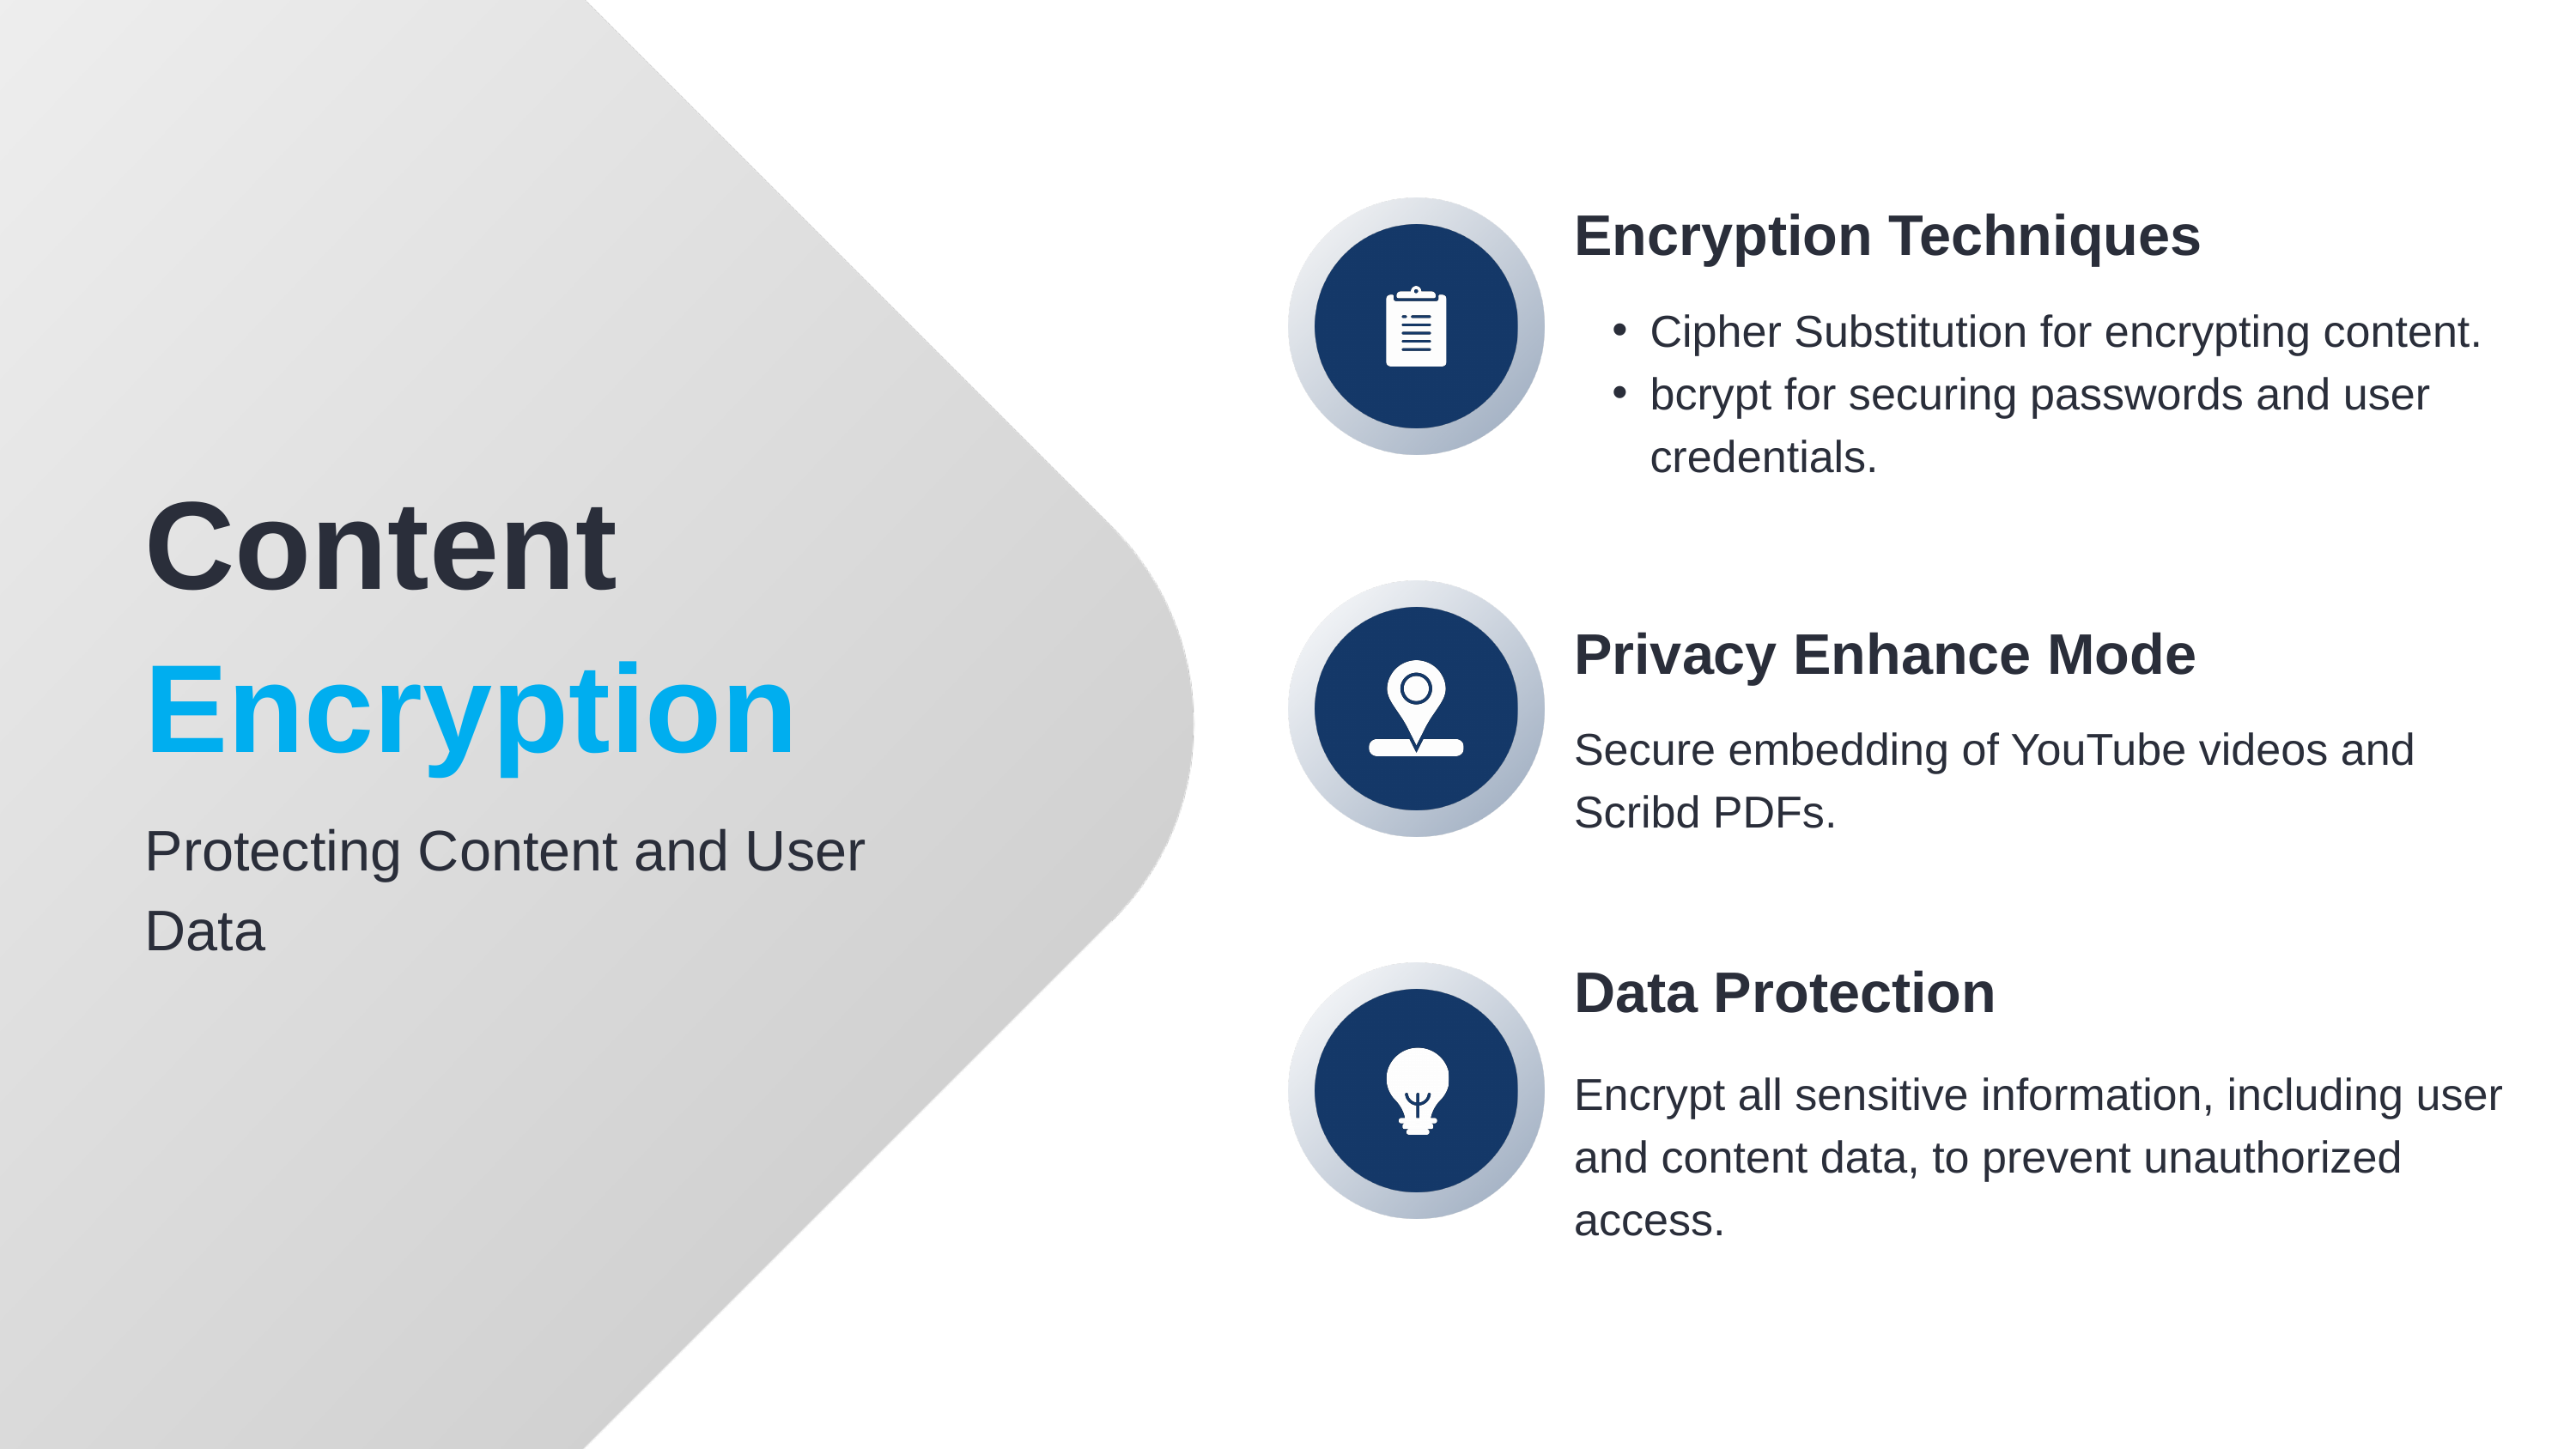

Encryption Techniques
Cipher Substitution for encrypting content.
bcrypt for securing passwords and user credentials.

Content Encryption
Protecting Content and User Data
Privacy Enhance Mode
Secure embedding of YouTube videos and Scribd PDFs.
Data Protection
Encrypt all sensitive information, including user and content data, to prevent unauthorized access.